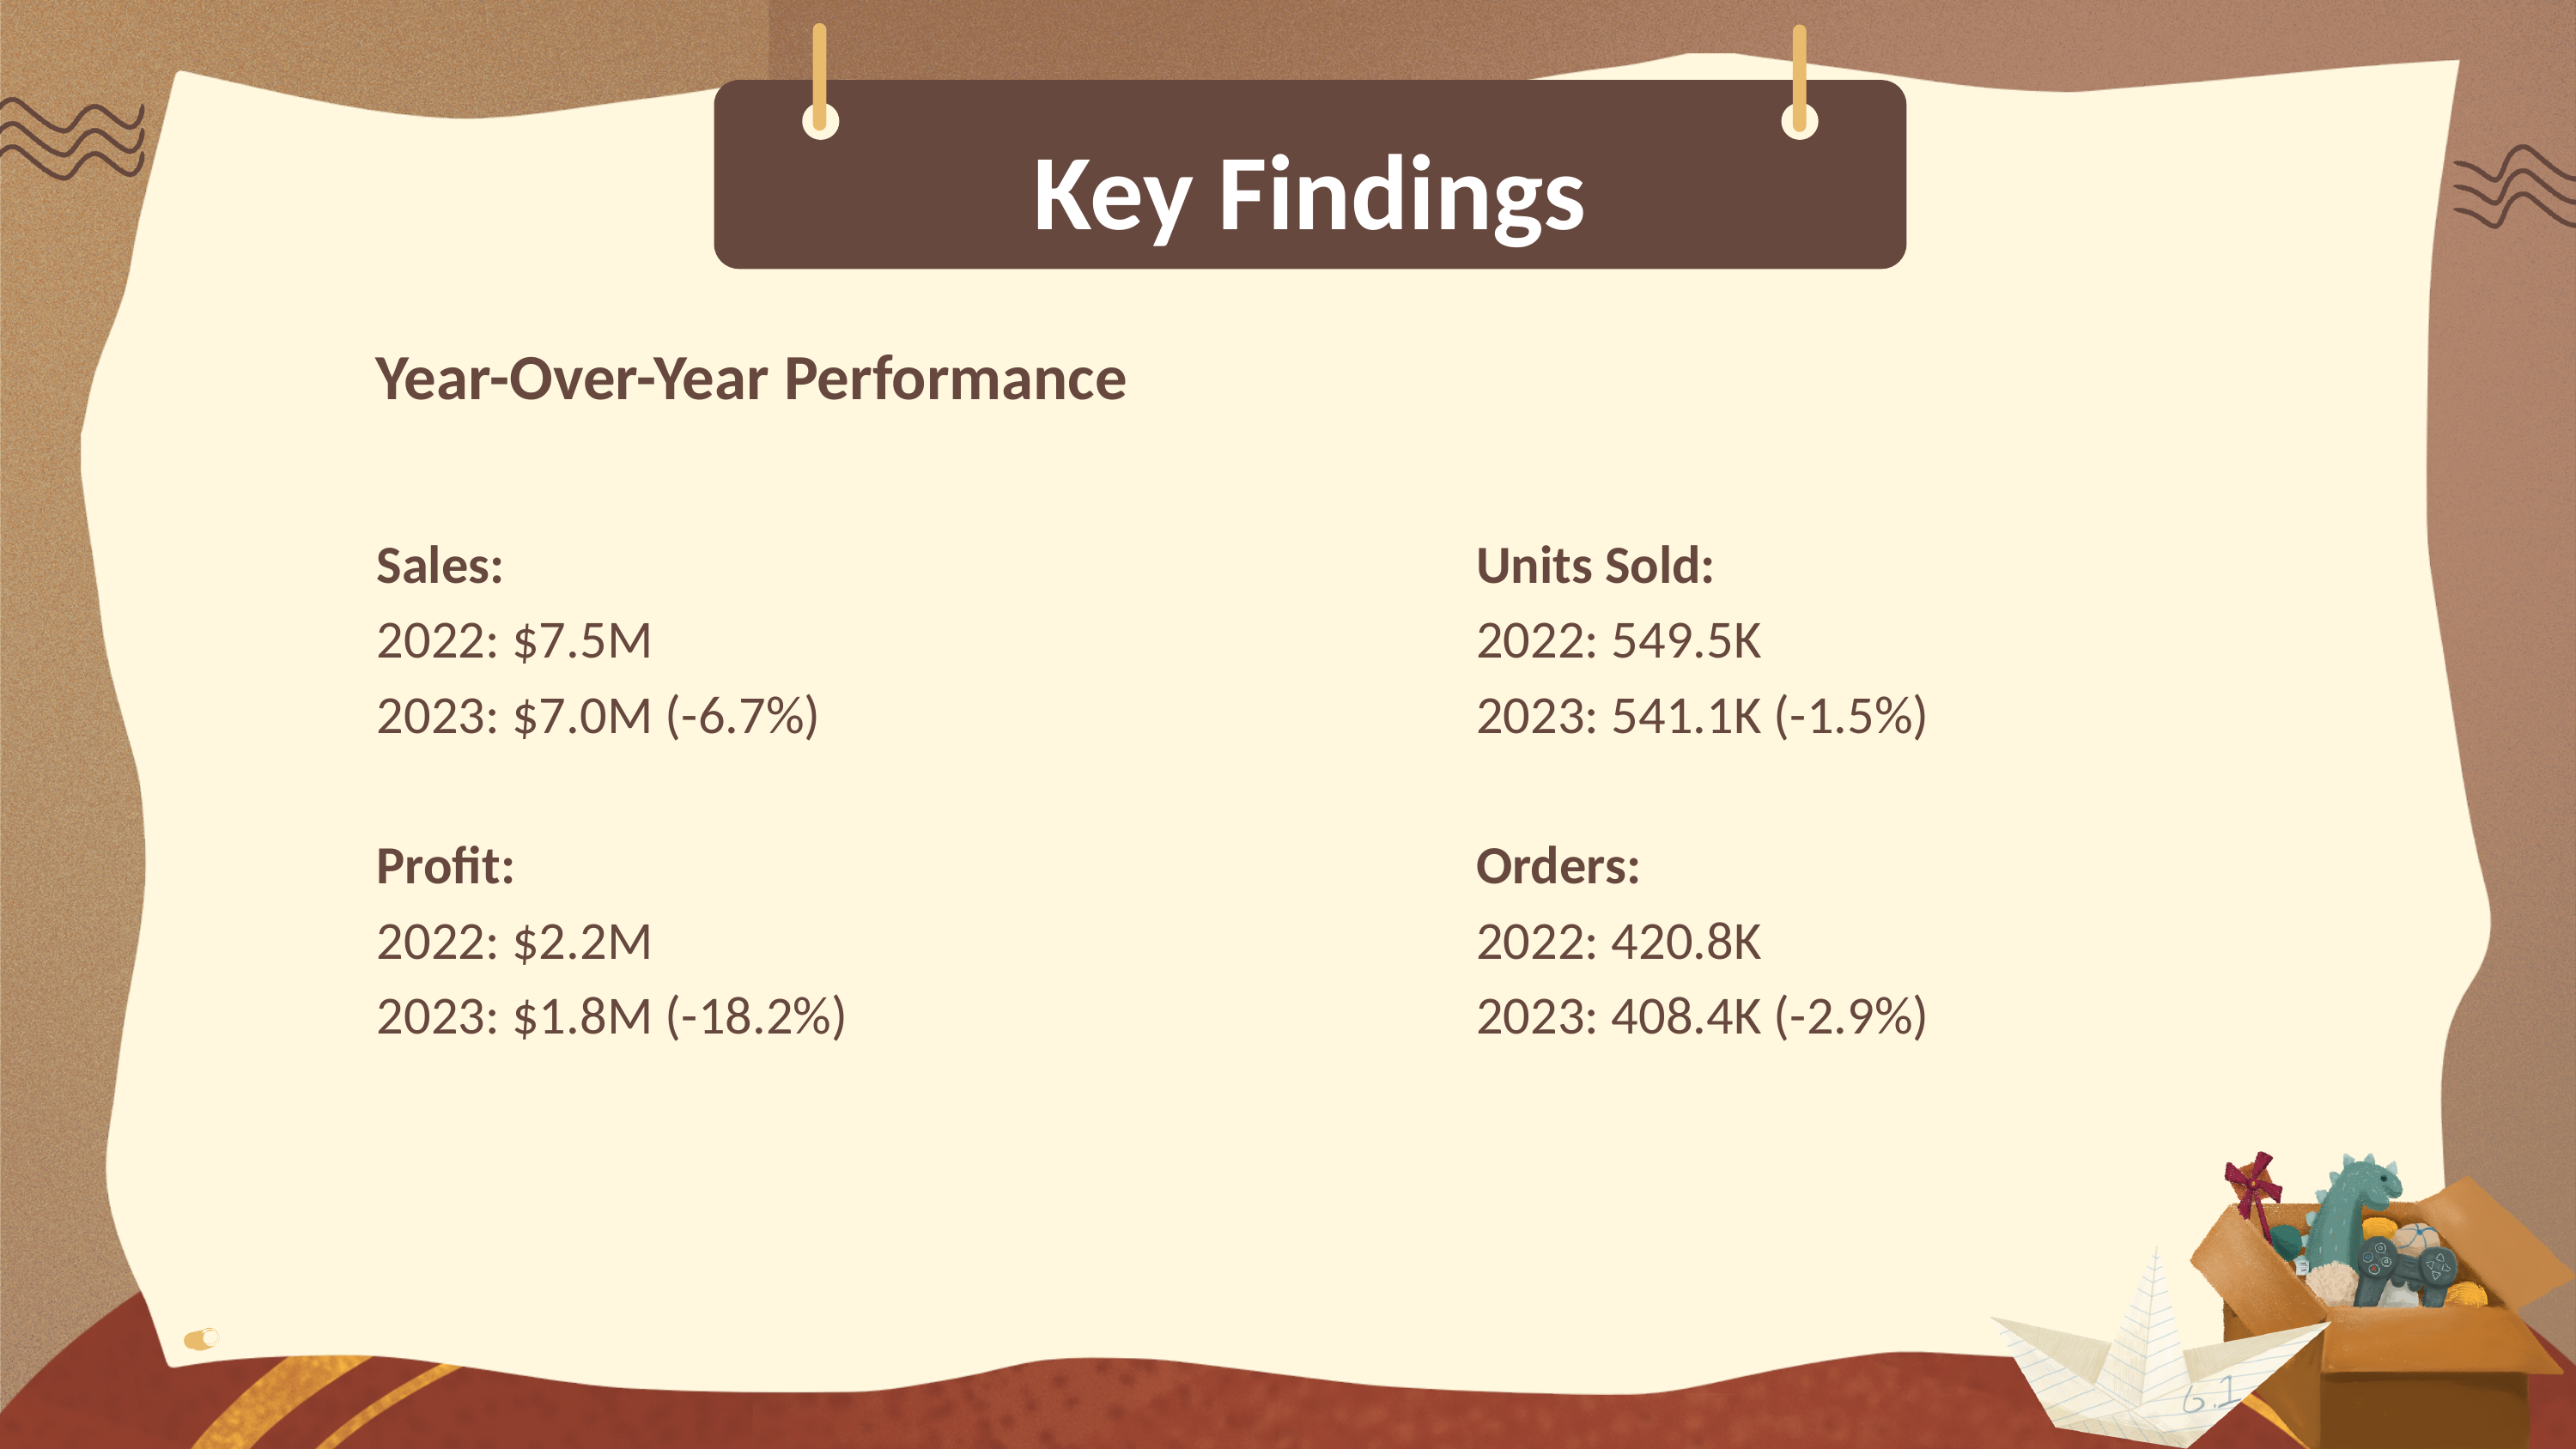

Key Findings

Year-Over-Year Performance

Sales:
2022: $7.5M
2023: $7.0M (-6.7%)

Profit:
2022: $2.2M
2023: $1.8M (-18.2%)
Units Sold:
2022: 549.5K
2023: 541.1K (-1.5%)

Orders:
2022: 420.8K
2023: 408.4K (-2.9%)